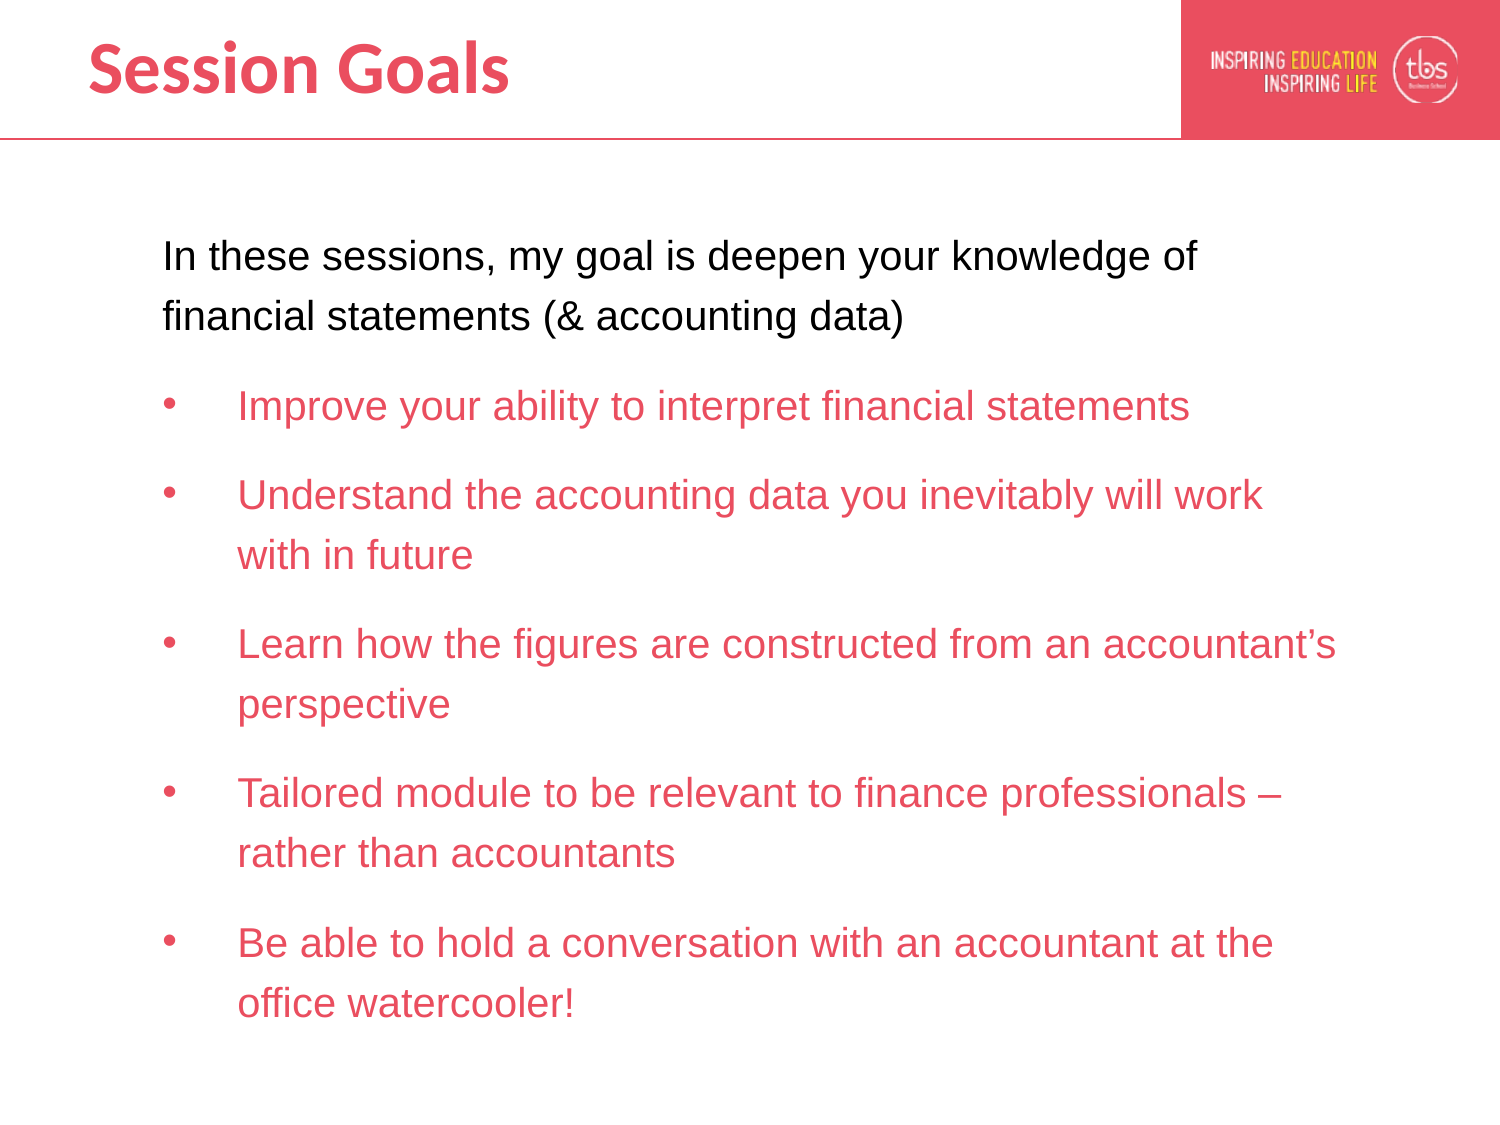

# Session Goals
In these sessions, my goal is deepen your knowledge of financial statements (& accounting data)
Improve your ability to interpret financial statements
Understand the accounting data you inevitably will work with in future
Learn how the figures are constructed from an accountant’s perspective
Tailored module to be relevant to finance professionals – rather than accountants
Be able to hold a conversation with an accountant at the office watercooler!